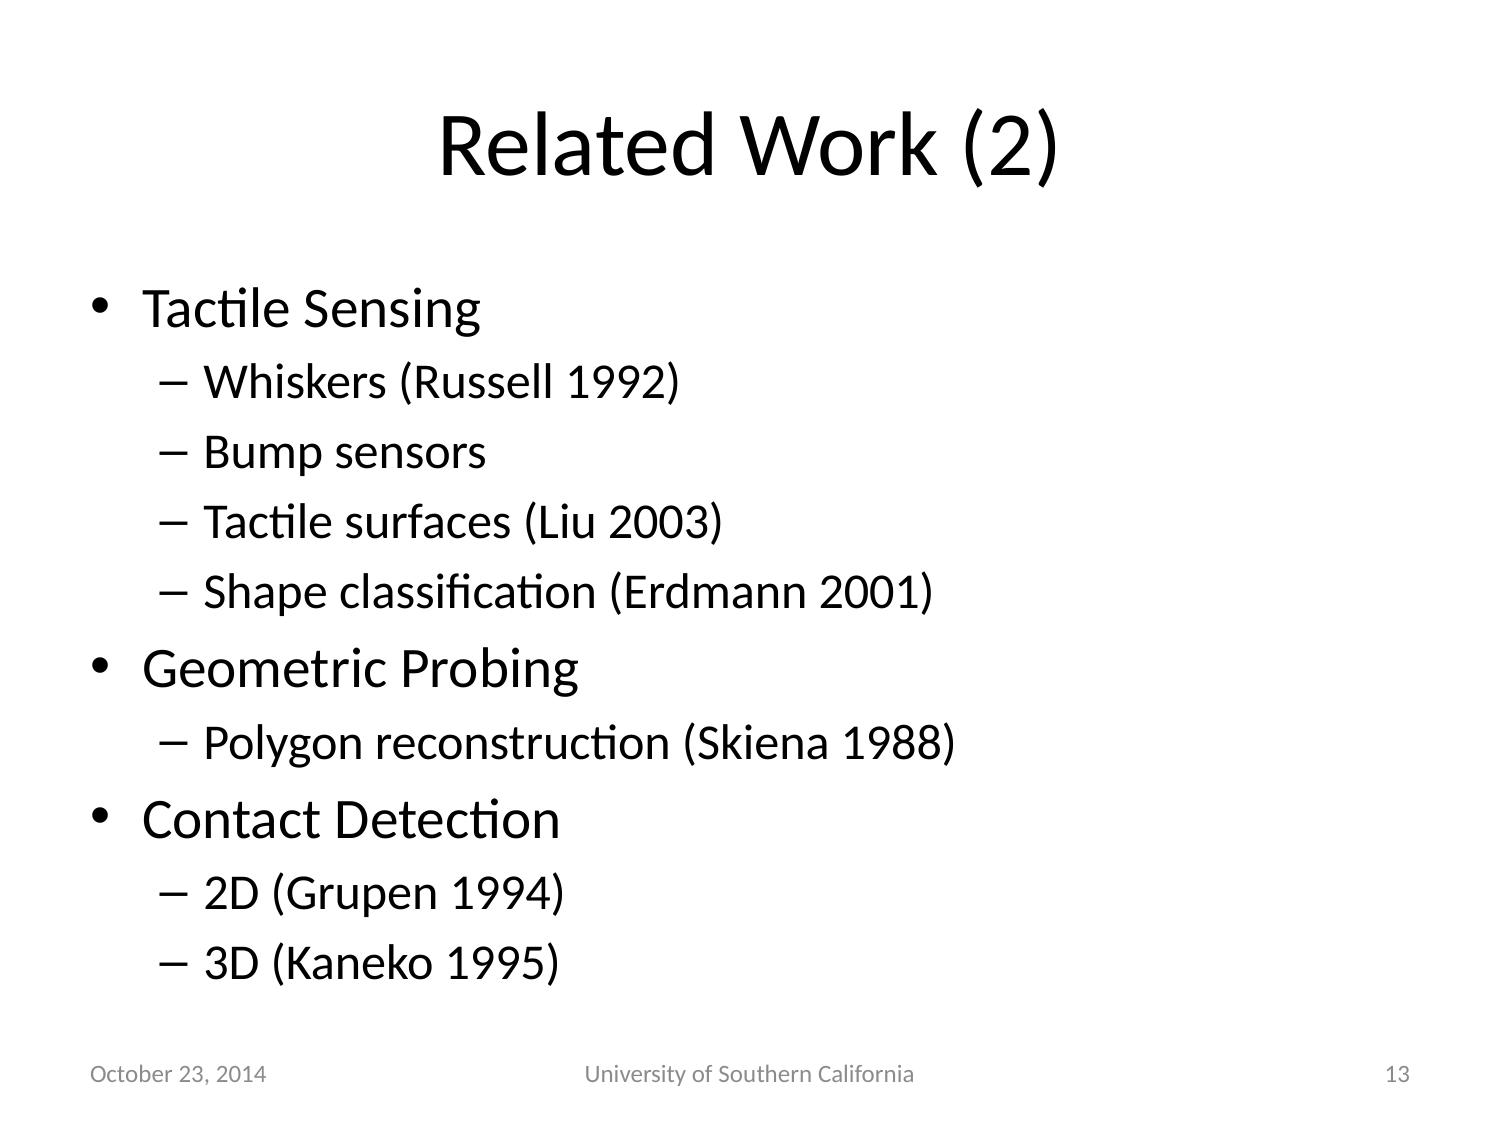

# Related Work (2)
Tactile Sensing
Whiskers (Russell 1992)
Bump sensors
Tactile surfaces (Liu 2003)
Shape classification (Erdmann 2001)
Geometric Probing
Polygon reconstruction (Skiena 1988)
Contact Detection
2D (Grupen 1994)
3D (Kaneko 1995)
October 23, 2014
University of Southern California
13